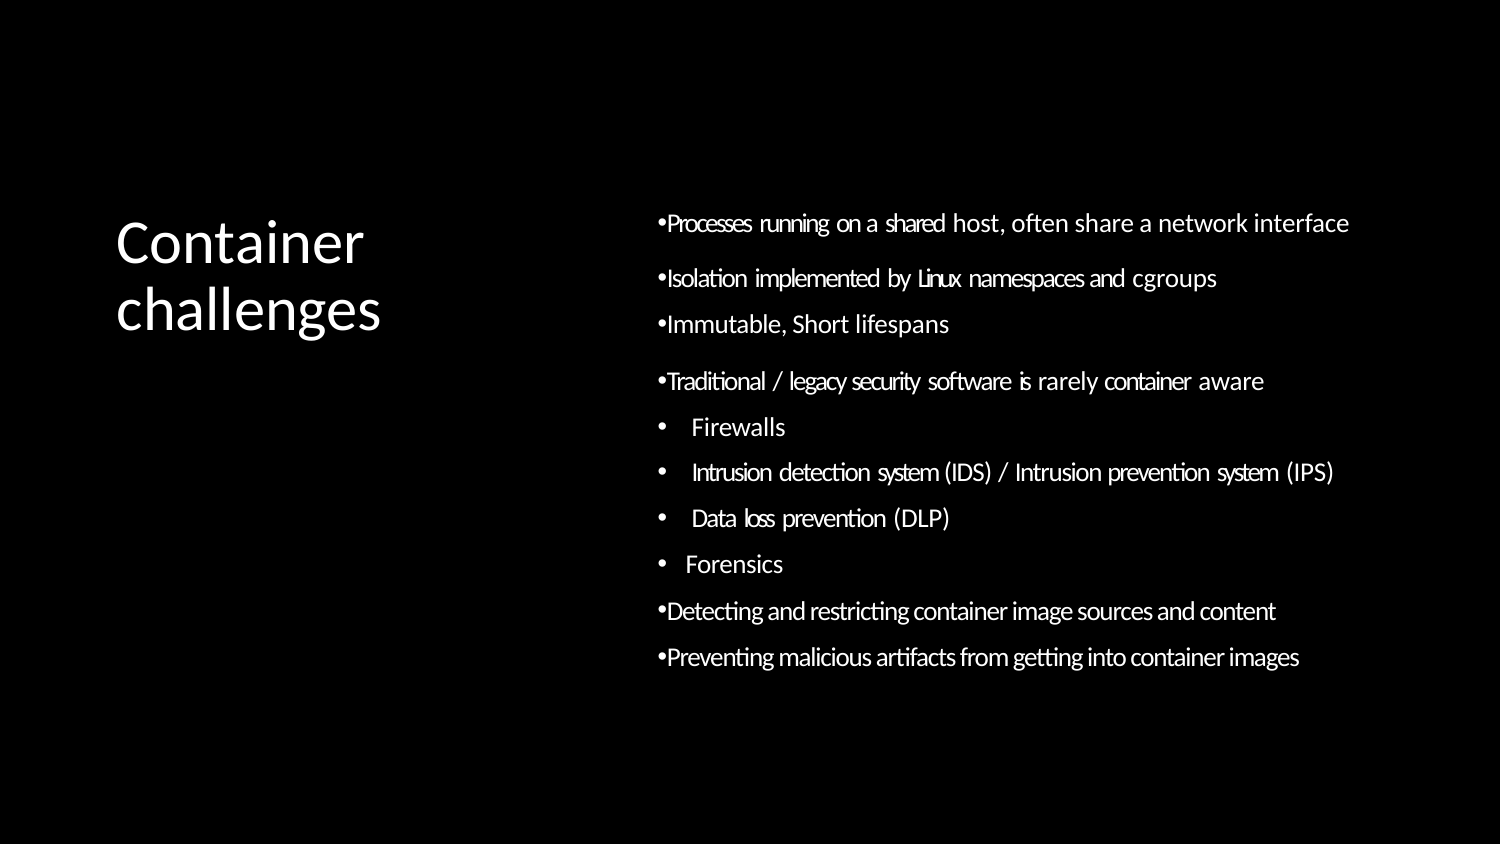

# Container challenges
Processes running on a shared host, often share a network interface
Isolation implemented by Linux namespaces and cgroups
Immutable, Short lifespans
Traditional / legacy security software is rarely container aware
 Firewalls
 Intrusion detection system (IDS) / Intrusion prevention system (IPS)
 Data loss prevention (DLP)
Forensics
Detecting and restricting container image sources and content
Preventing malicious artifacts from getting into container images